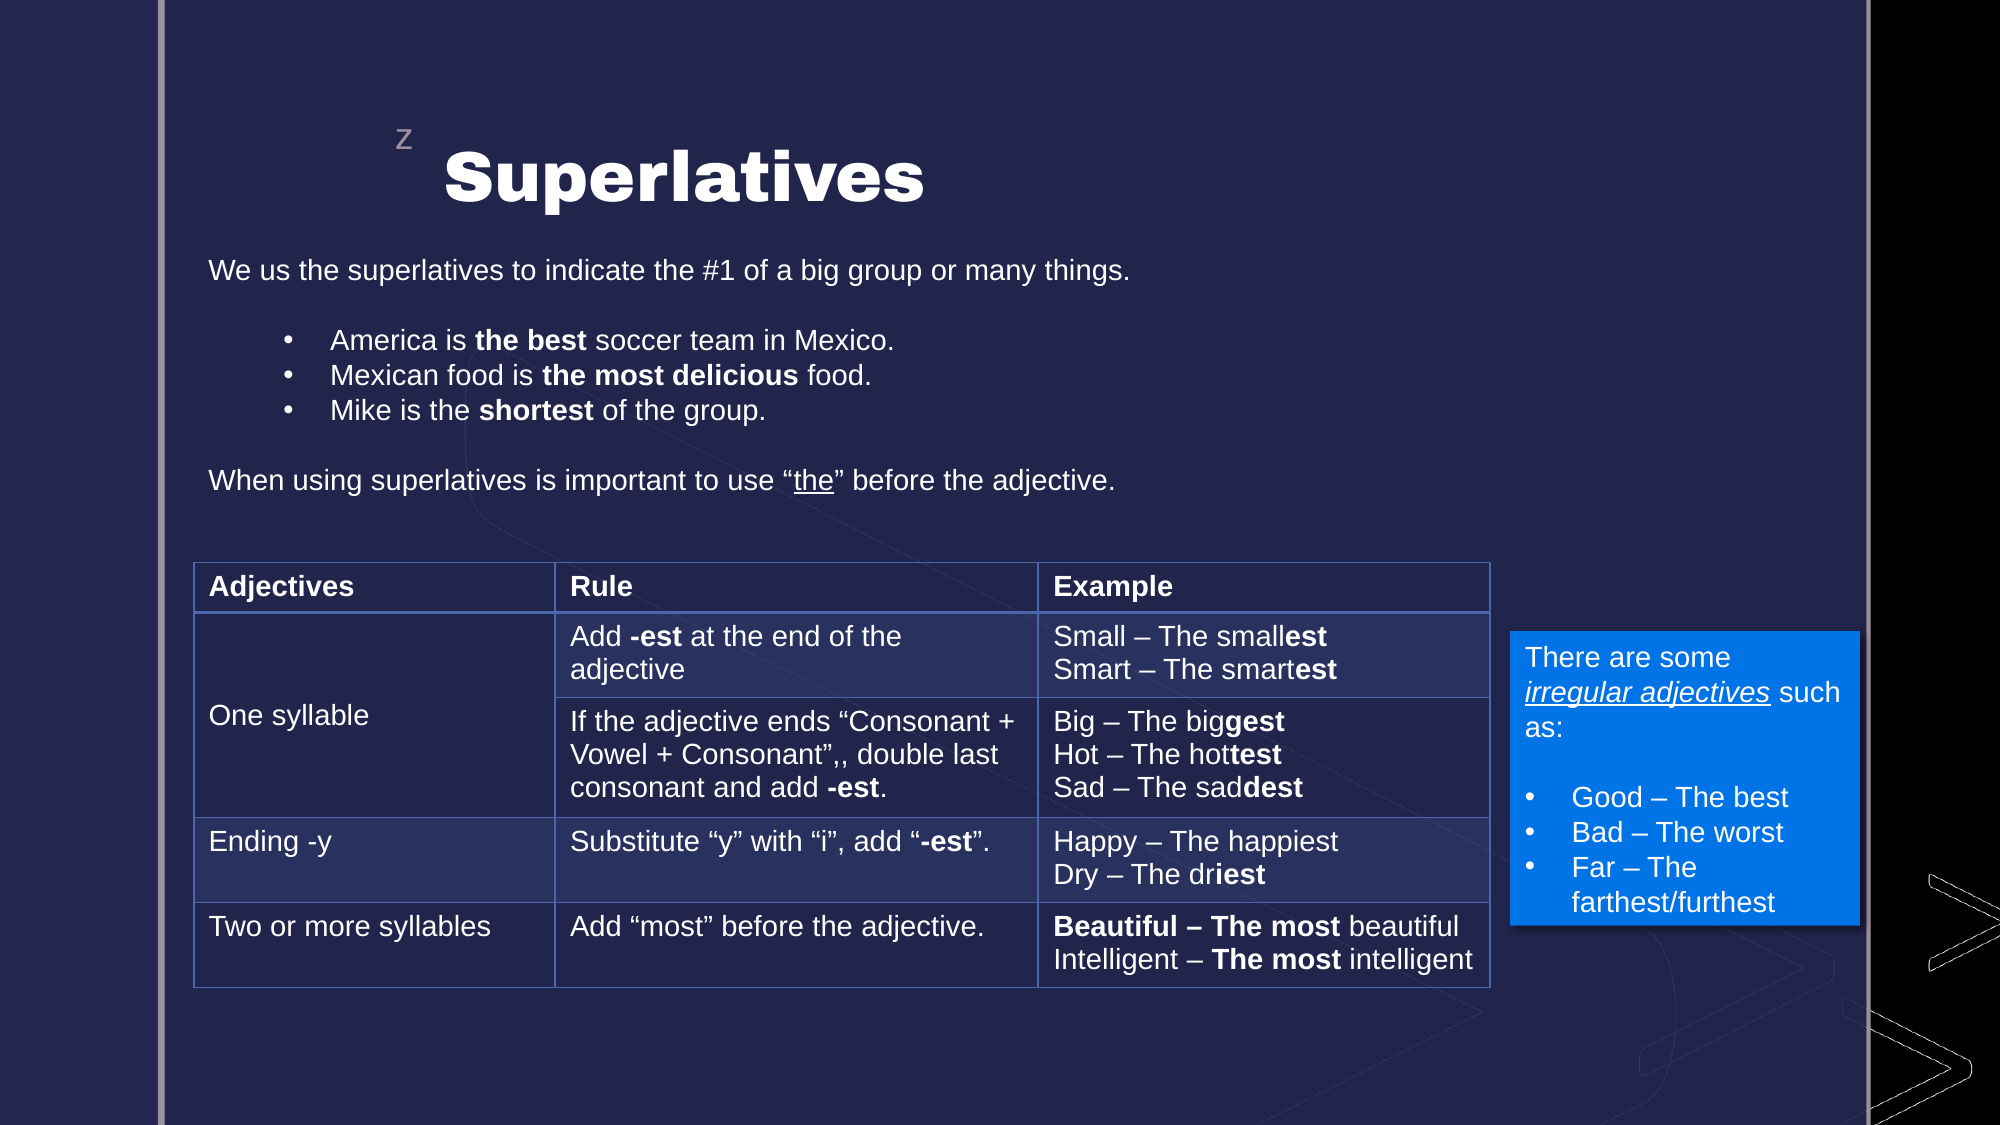

# Superlatives
We us the superlatives to indicate the #1 of a big group or many things.

America is the best soccer team in Mexico.
Mexican food is the most delicious food.
Mike is the shortest of the group.

When using superlatives is important to use “the” before the adjective.
| Adjectives | Rule | Example |
| --- | --- | --- |
| One syllable | Add -est at the end of the adjective | Small – The smallest Smart – The smartest |
|  | If the adjective ends “Consonant + Vowel + Consonant”,, double last consonant and add -est. | Big – The biggest Hot – The hottest Sad – The saddest |
| Ending -y | Substitute “y” with “i”, add “-est”. | Happy – The happiest Dry – The driest |
| Two or more syllables | Add “most” before the adjective. | Beautiful – The most beautiful Intelligent – The most intelligent |
There are some irregular adjectives such as:

Good – The best
Bad – The worst
Far – The farthest/furthest